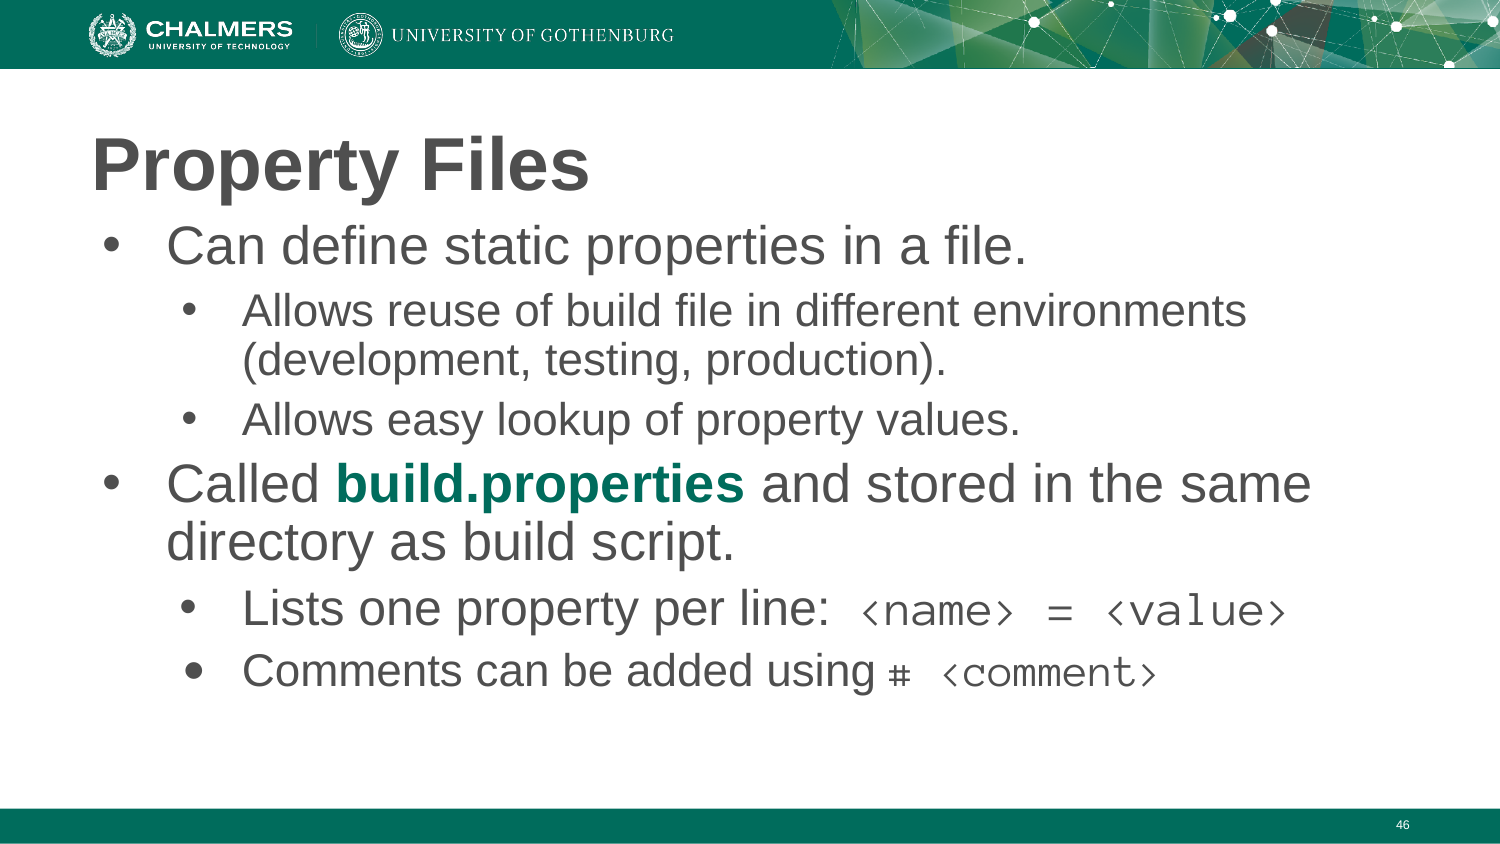

# Property Files
Can define static properties in a file.
Allows reuse of build file in different environments (development, testing, production).
Allows easy lookup of property values.
Called build.properties and stored in the same directory as build script.
Lists one property per line: <name> = <value>
Comments can be added using # <comment>
46